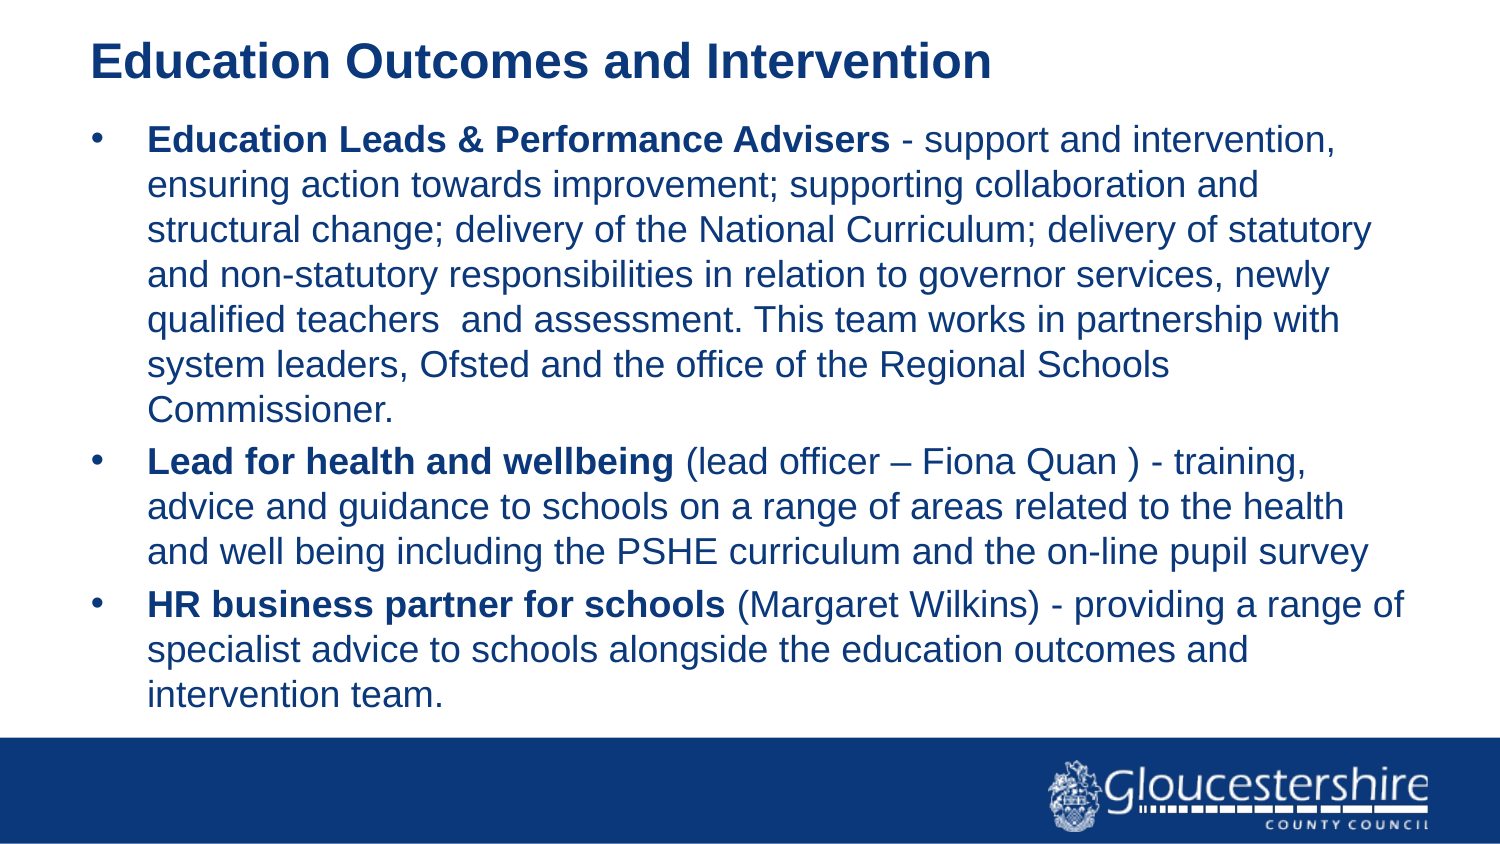

# Education Outcomes and Intervention
Education Leads & Performance Advisers - support and intervention, ensuring action towards improvement; supporting collaboration and structural change; delivery of the National Curriculum; delivery of statutory and non-statutory responsibilities in relation to governor services, newly qualified teachers  and assessment. This team works in partnership with system leaders, Ofsted and the office of the Regional Schools Commissioner.
Lead for health and wellbeing (lead officer – Fiona Quan ) - training, advice and guidance to schools on a range of areas related to the health and well being including the PSHE curriculum and the on-line pupil survey
HR business partner for schools (Margaret Wilkins) - providing a range of specialist advice to schools alongside the education outcomes and intervention team.